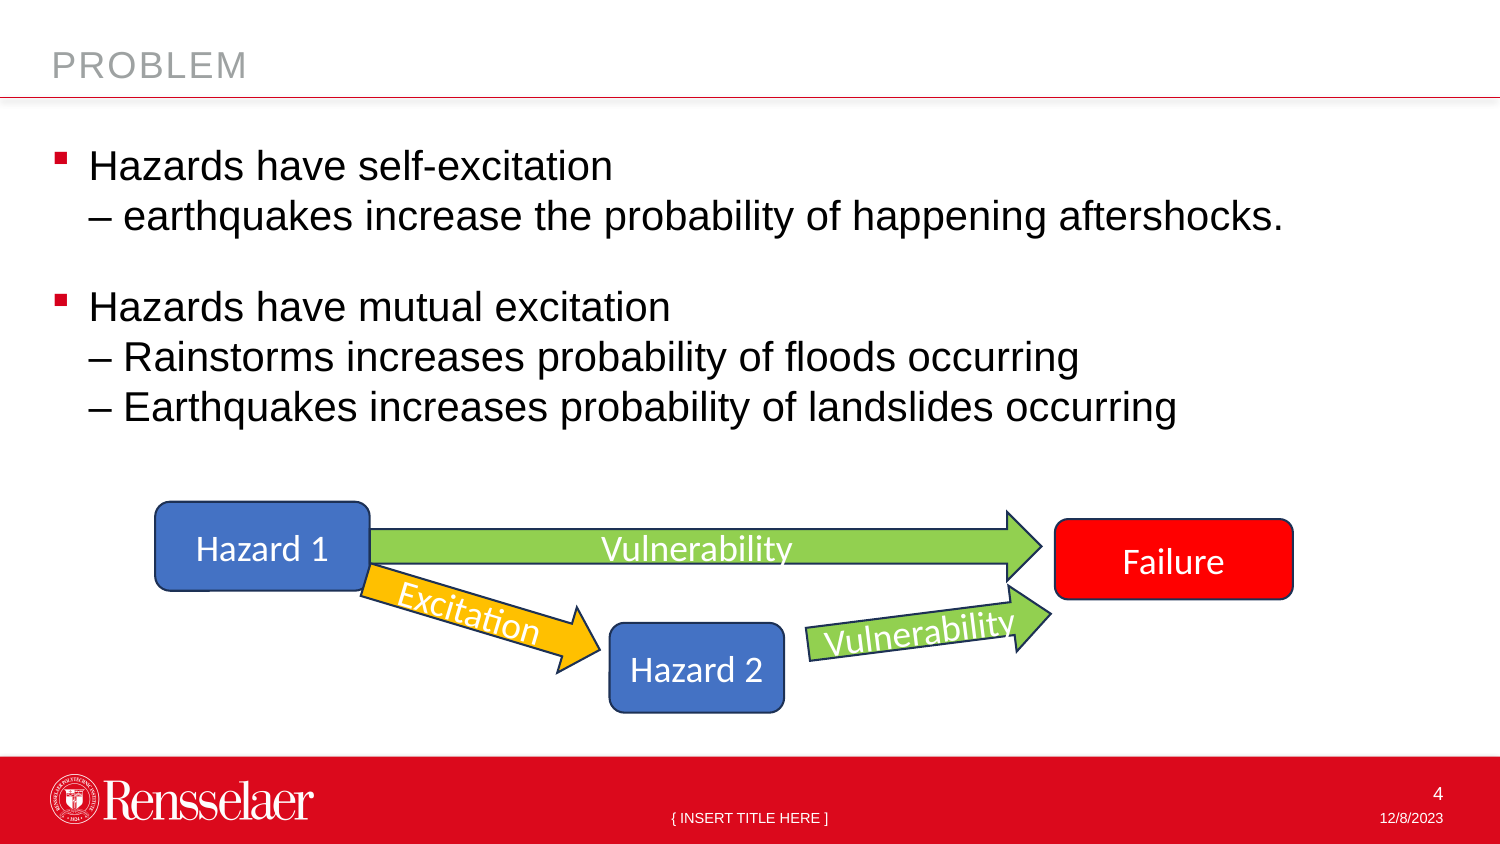

PROBLEM
Hazards have self-excitation
– earthquakes increase the probability of happening aftershocks.
Hazards have mutual excitation
– Rainstorms increases probability of floods occurring
– Earthquakes increases probability of landslides occurring

Hazard 1
Vulnerability
Failure
Excitation
Vulnerability
Hazard 2